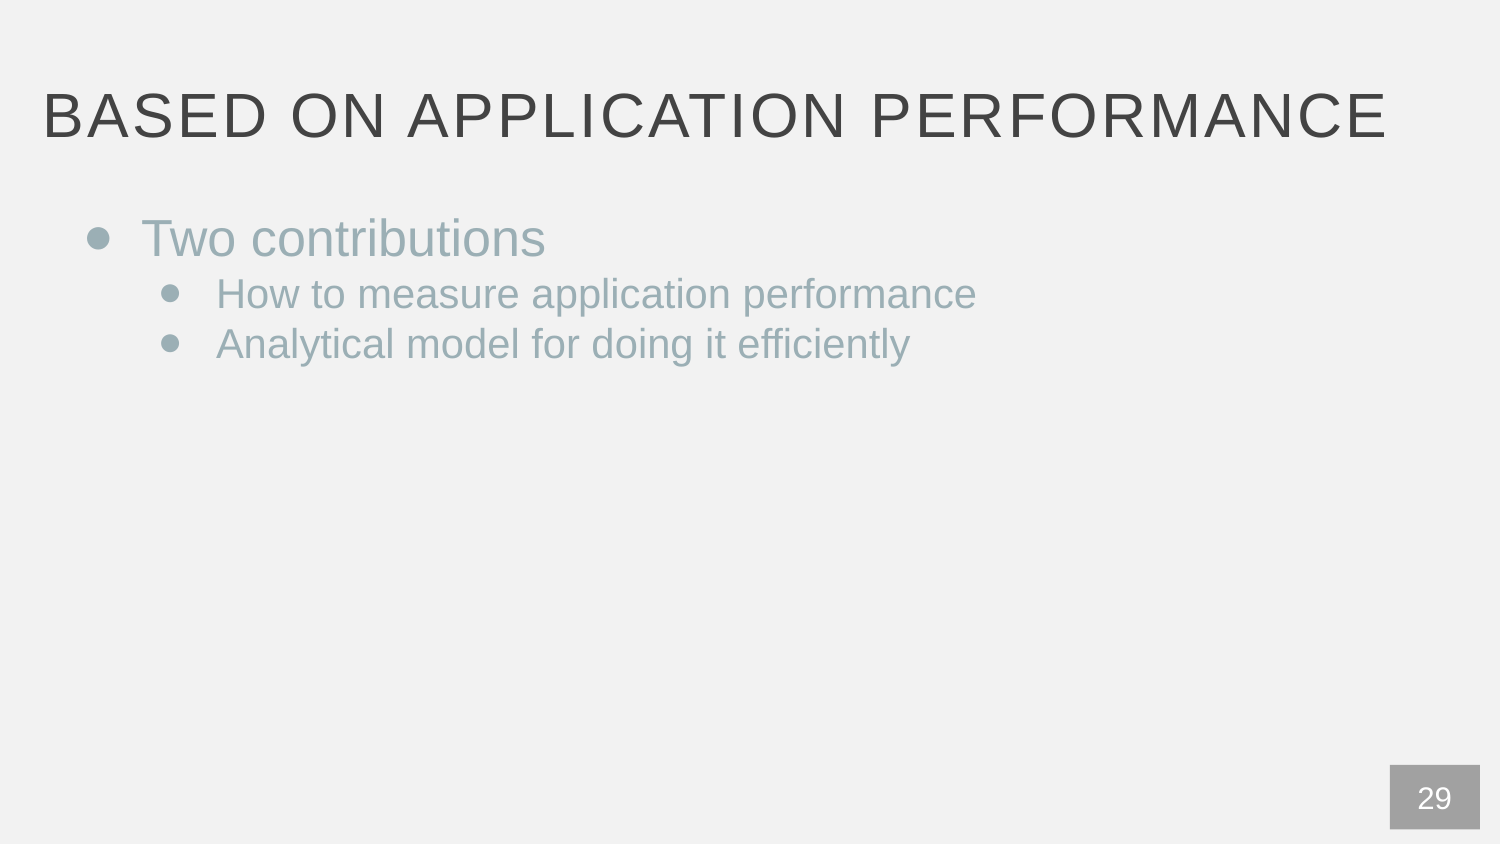

Based on application performance
Two contributions
How to measure application performance
Analytical model for doing it efficiently
29